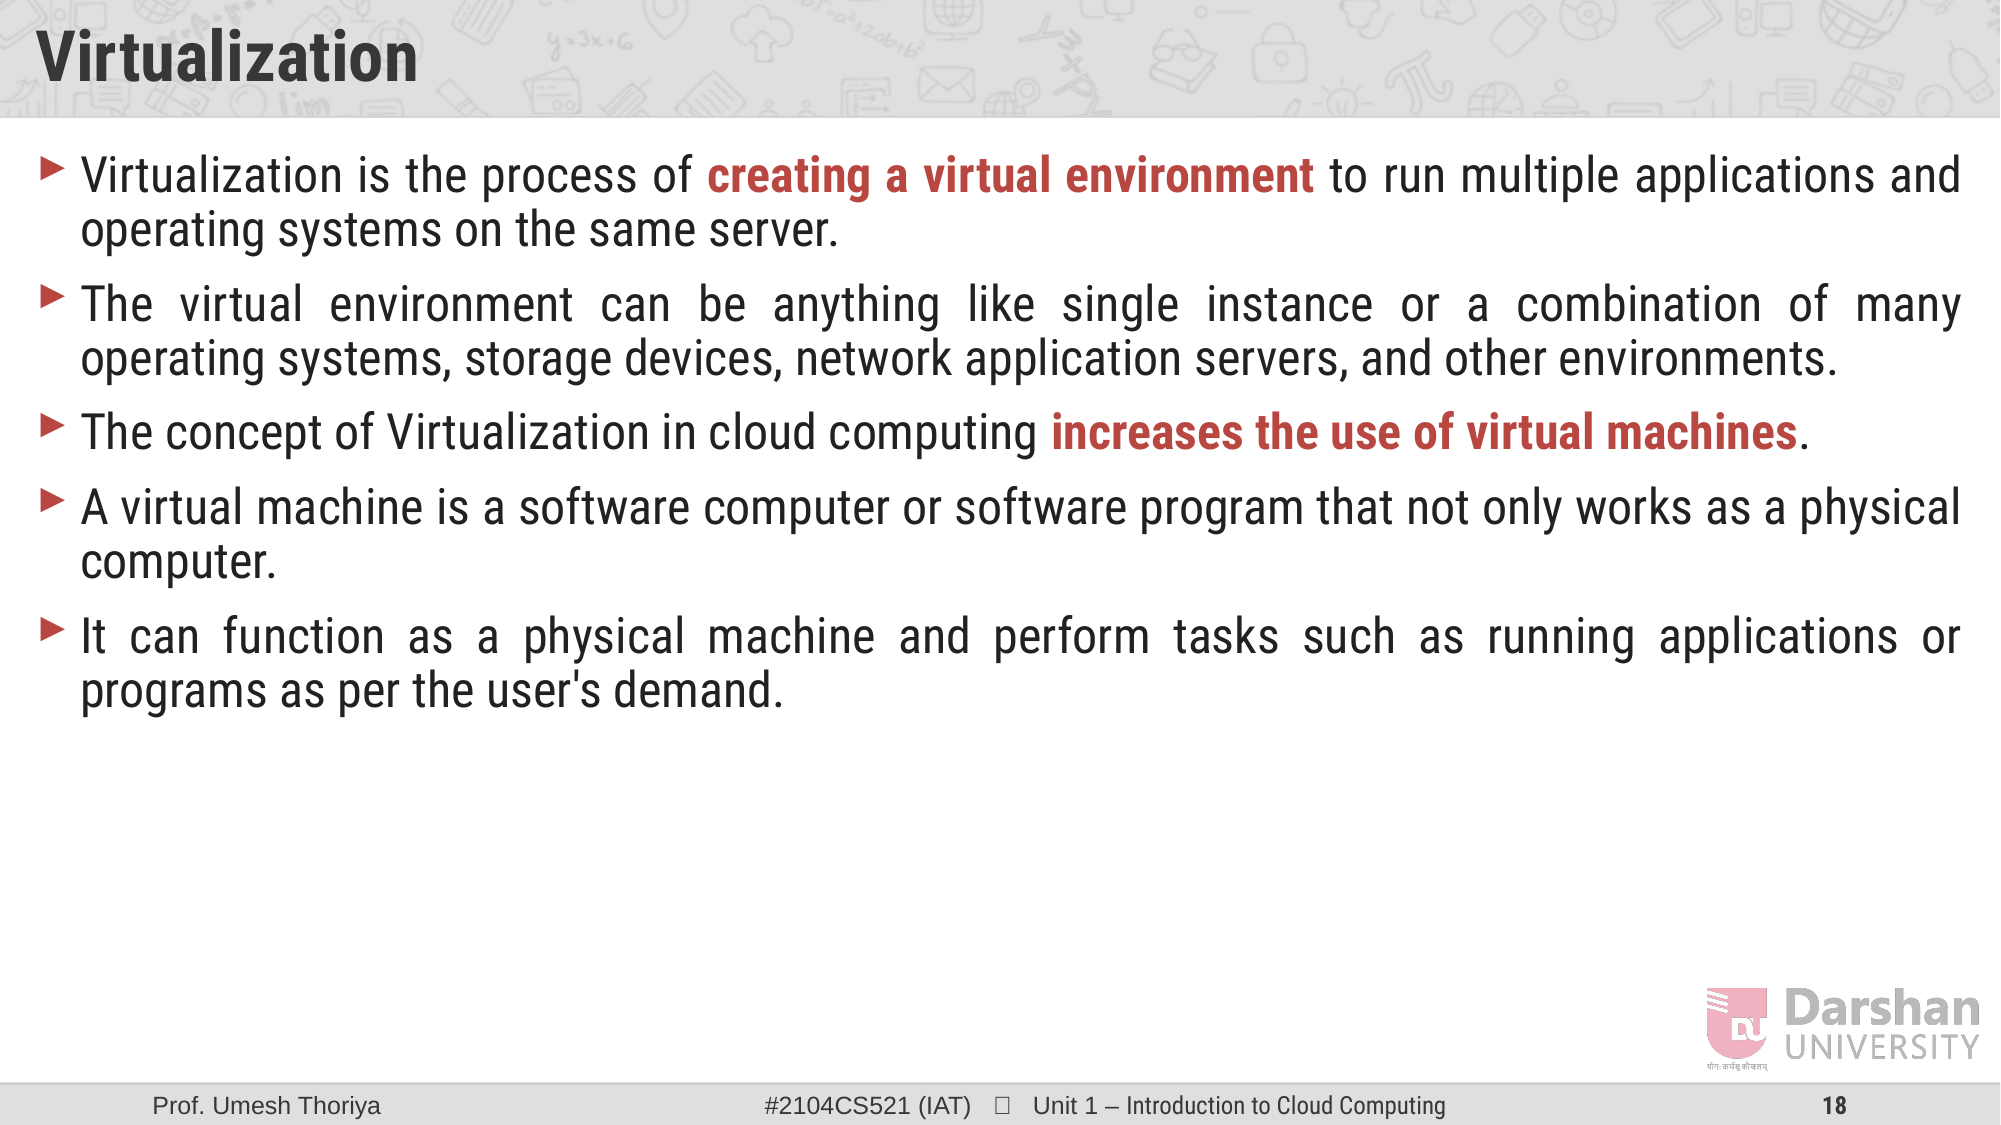

# Virtualization
Virtualization is the process of creating a virtual environment to run multiple applications and operating systems on the same server.
The virtual environment can be anything like single instance or a combination of many operating systems, storage devices, network application servers, and other environments.
The concept of Virtualization in cloud computing increases the use of virtual machines.
A virtual machine is a software computer or software program that not only works as a physical computer.
It can function as a physical machine and perform tasks such as running applications or programs as per the user's demand.